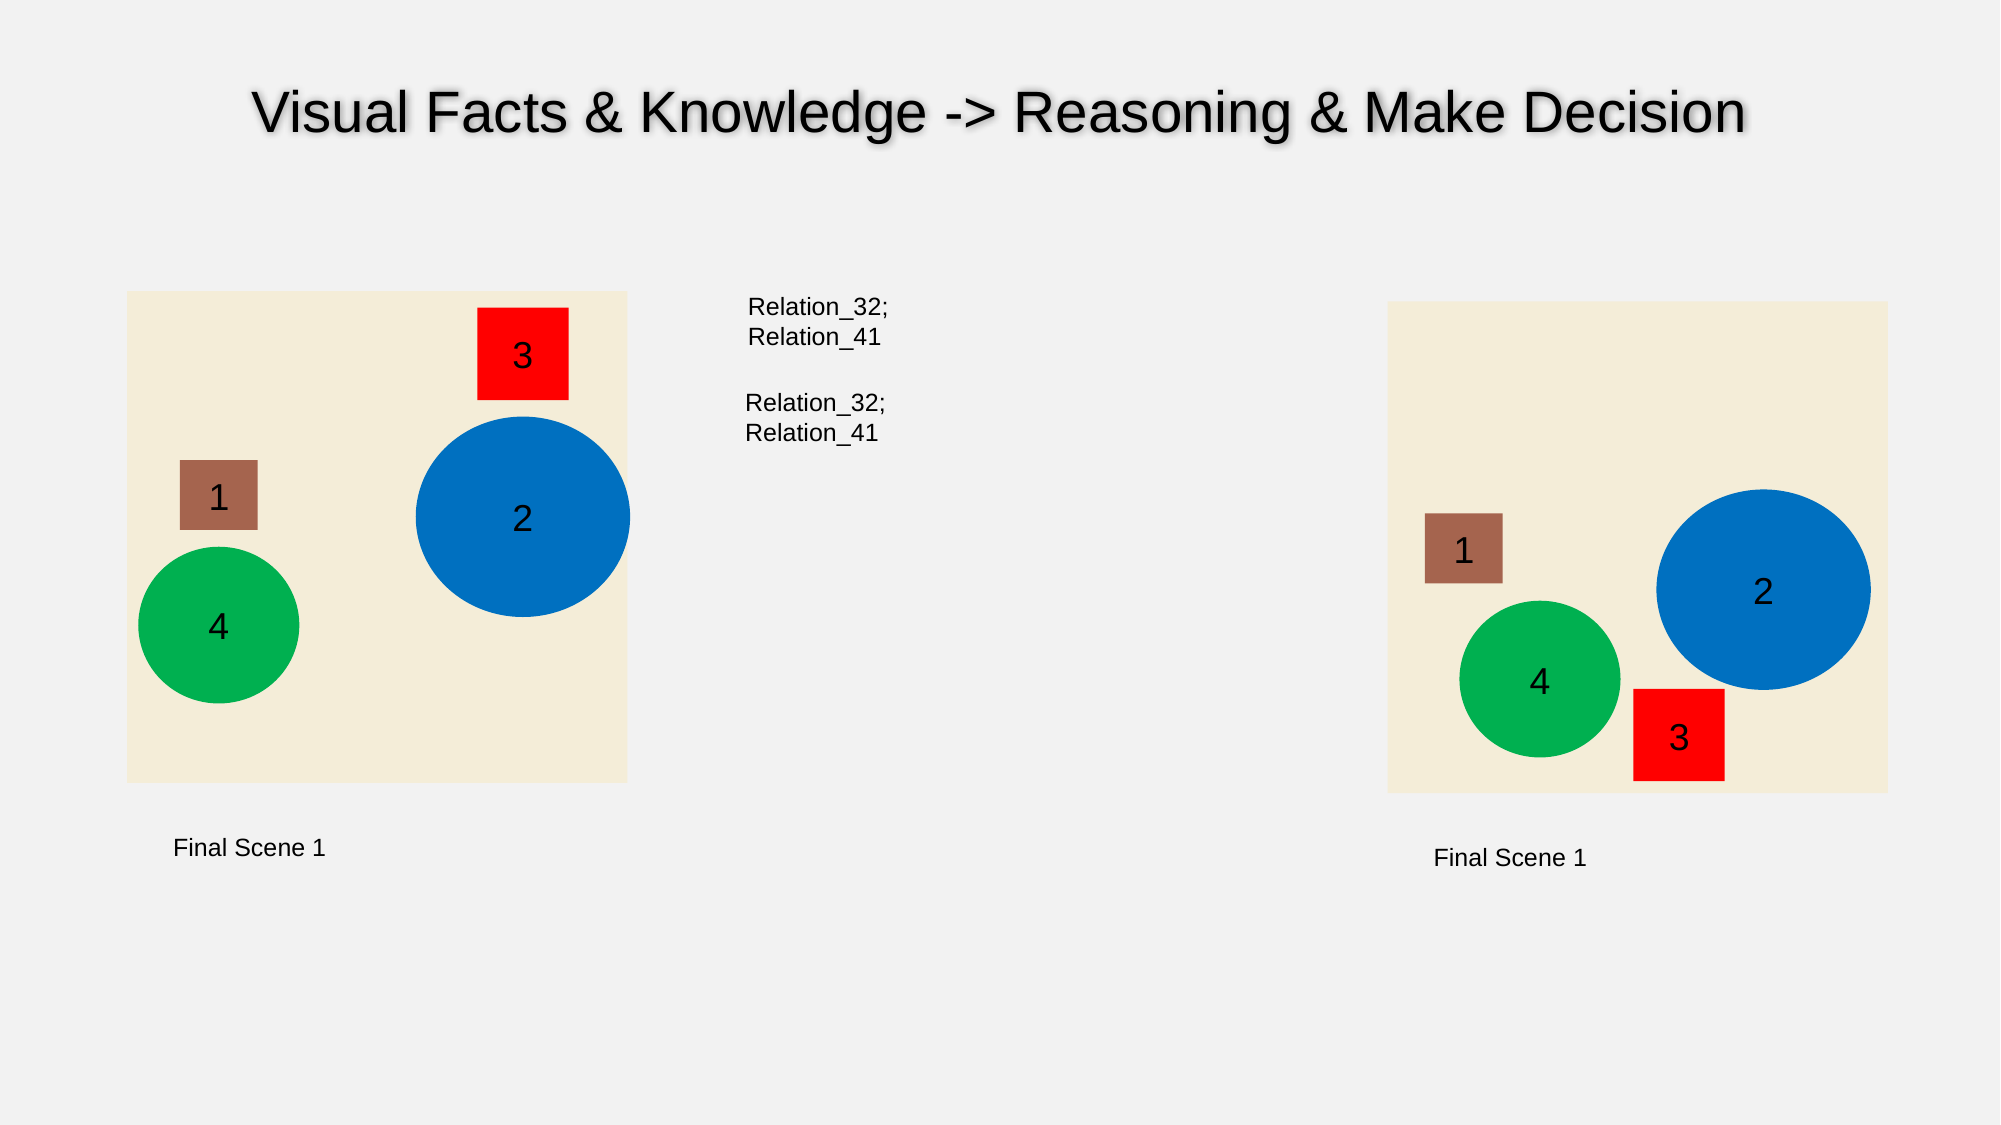

Visual Facts & Knowledge -> Reasoning & Make Decision

Relation_32;
Relation_41

2
1
Final Scene 1
3
4

2
1
Final Scene 1
4
3
Relation_32;
Relation_41